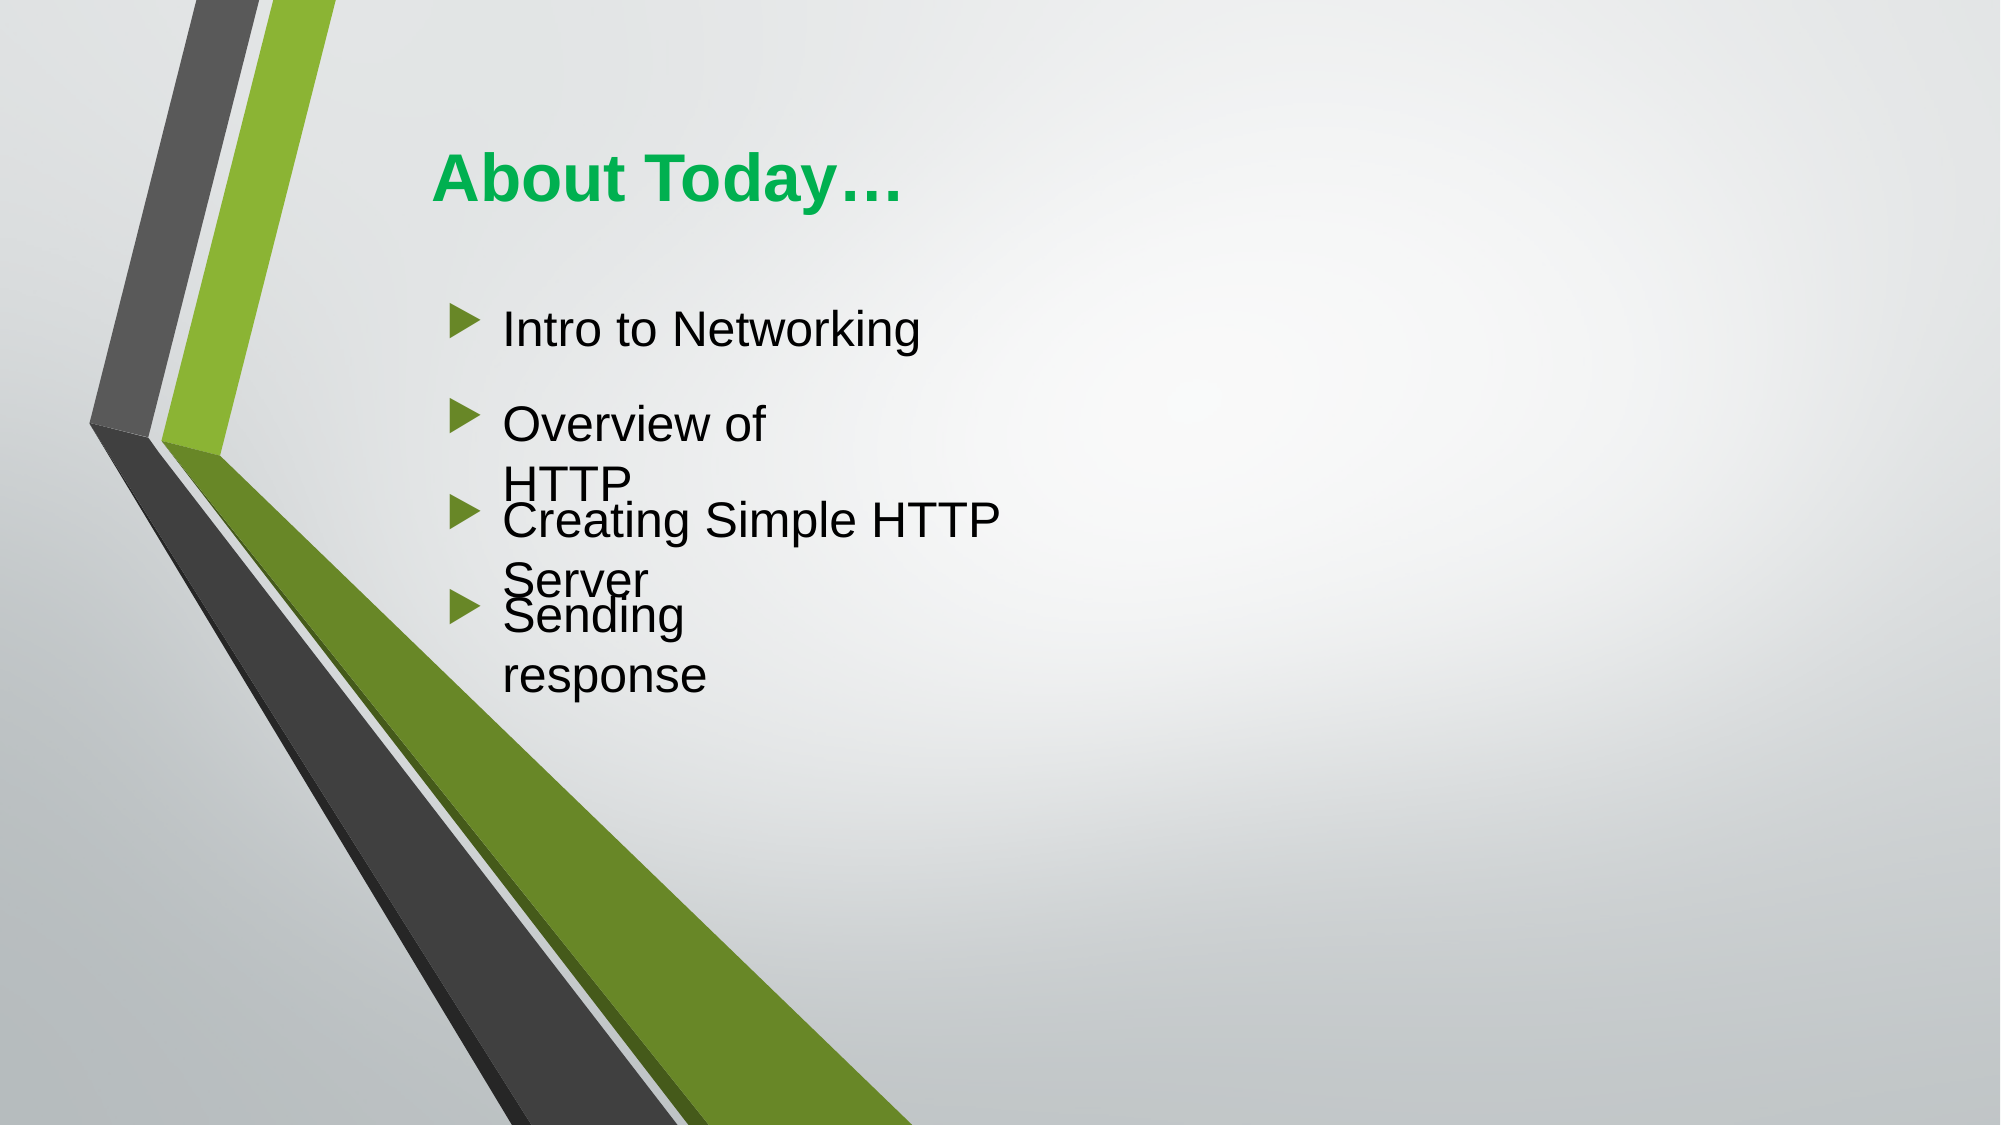

About Today…
Intro to Networking
Overview of HTTP
Creating Simple HTTP Server
Sending response